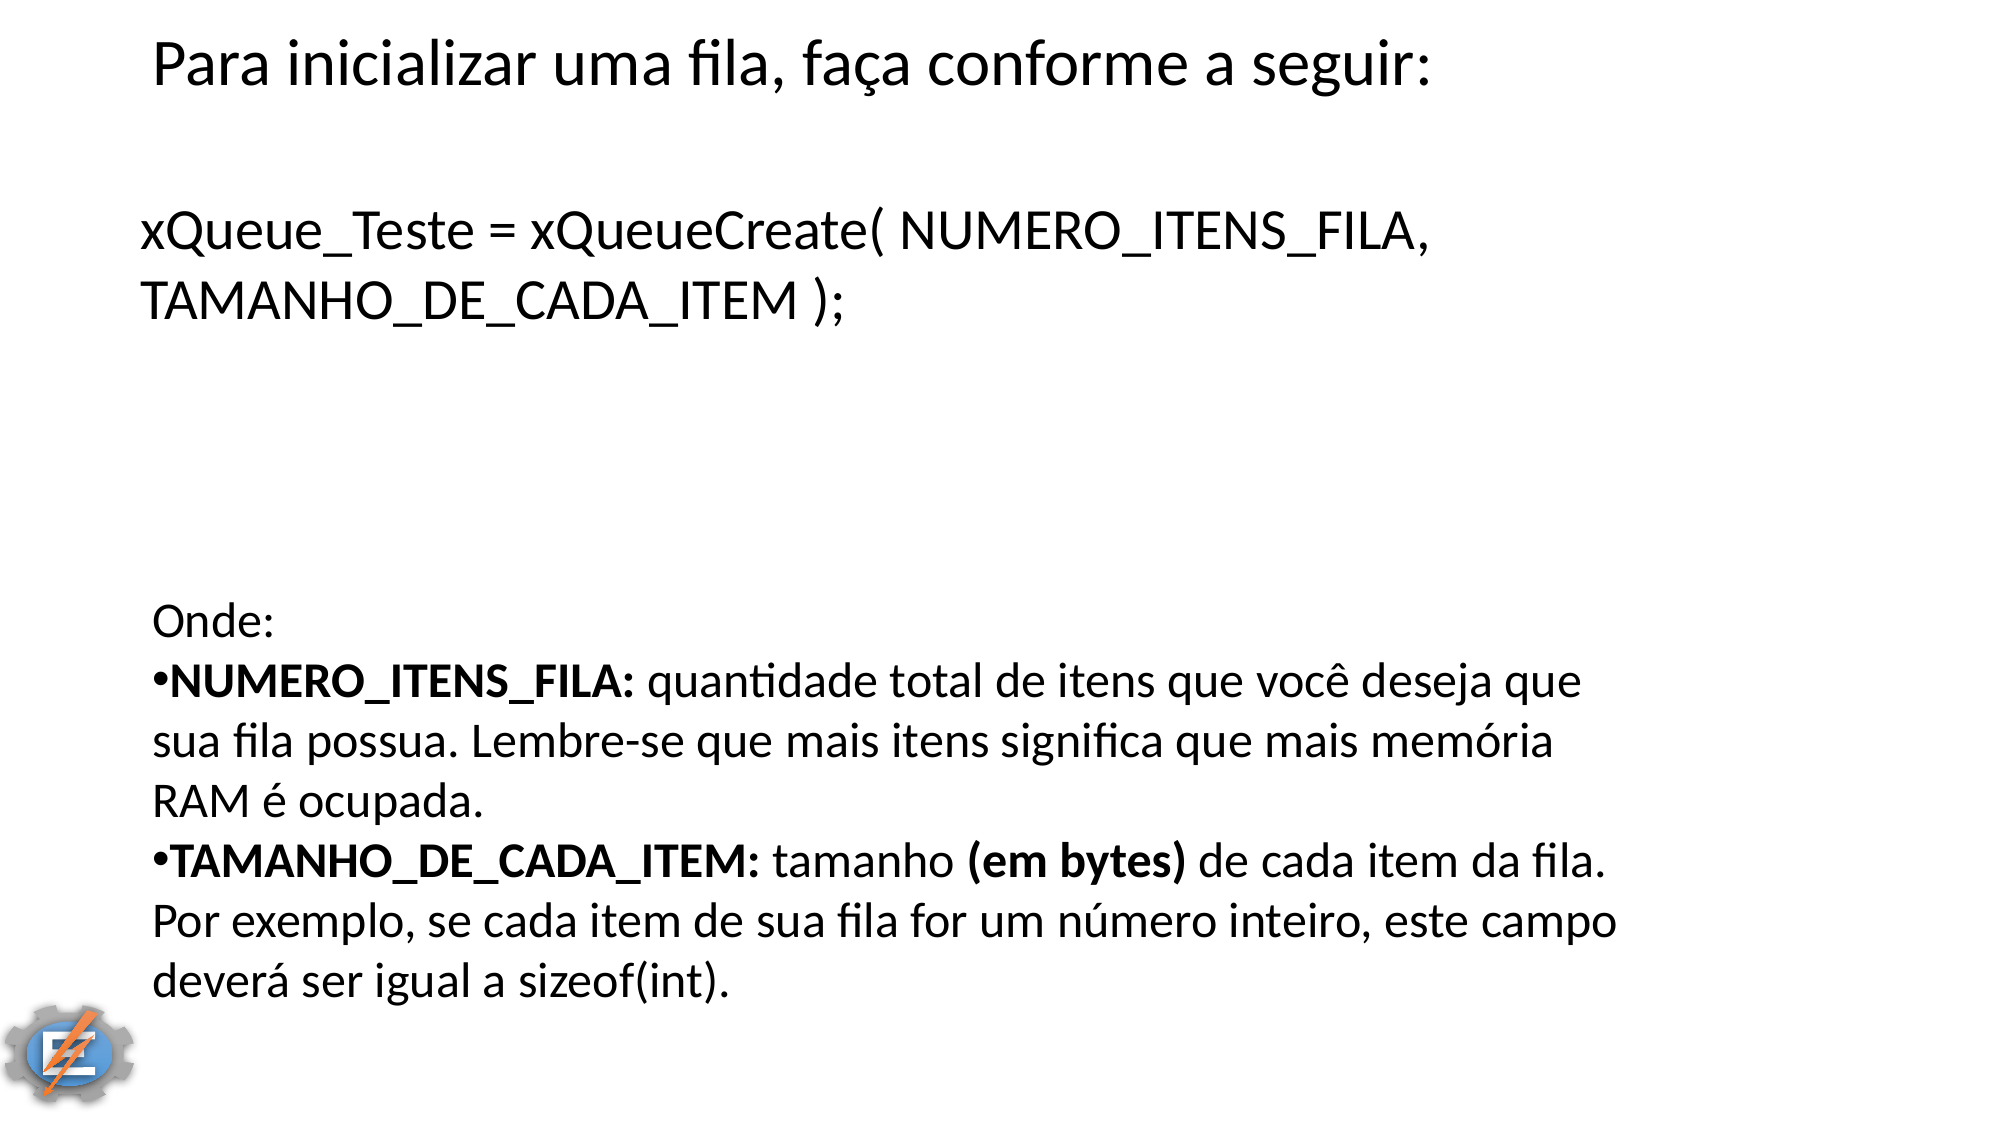

# Para inicializar uma fila, faça conforme a seguir:
xQueue_Teste = xQueueCreate( NUMERO_ITENS_FILA, TAMANHO_DE_CADA_ITEM );
Onde:
NUMERO_ITENS_FILA: quantidade total de itens que você deseja que sua fila possua. Lembre-se que mais itens significa que mais memória RAM é ocupada.
TAMANHO_DE_CADA_ITEM: tamanho (em bytes) de cada item da fila.
Por exemplo, se cada item de sua fila for um número inteiro, este campo deverá ser igual a sizeof(int).